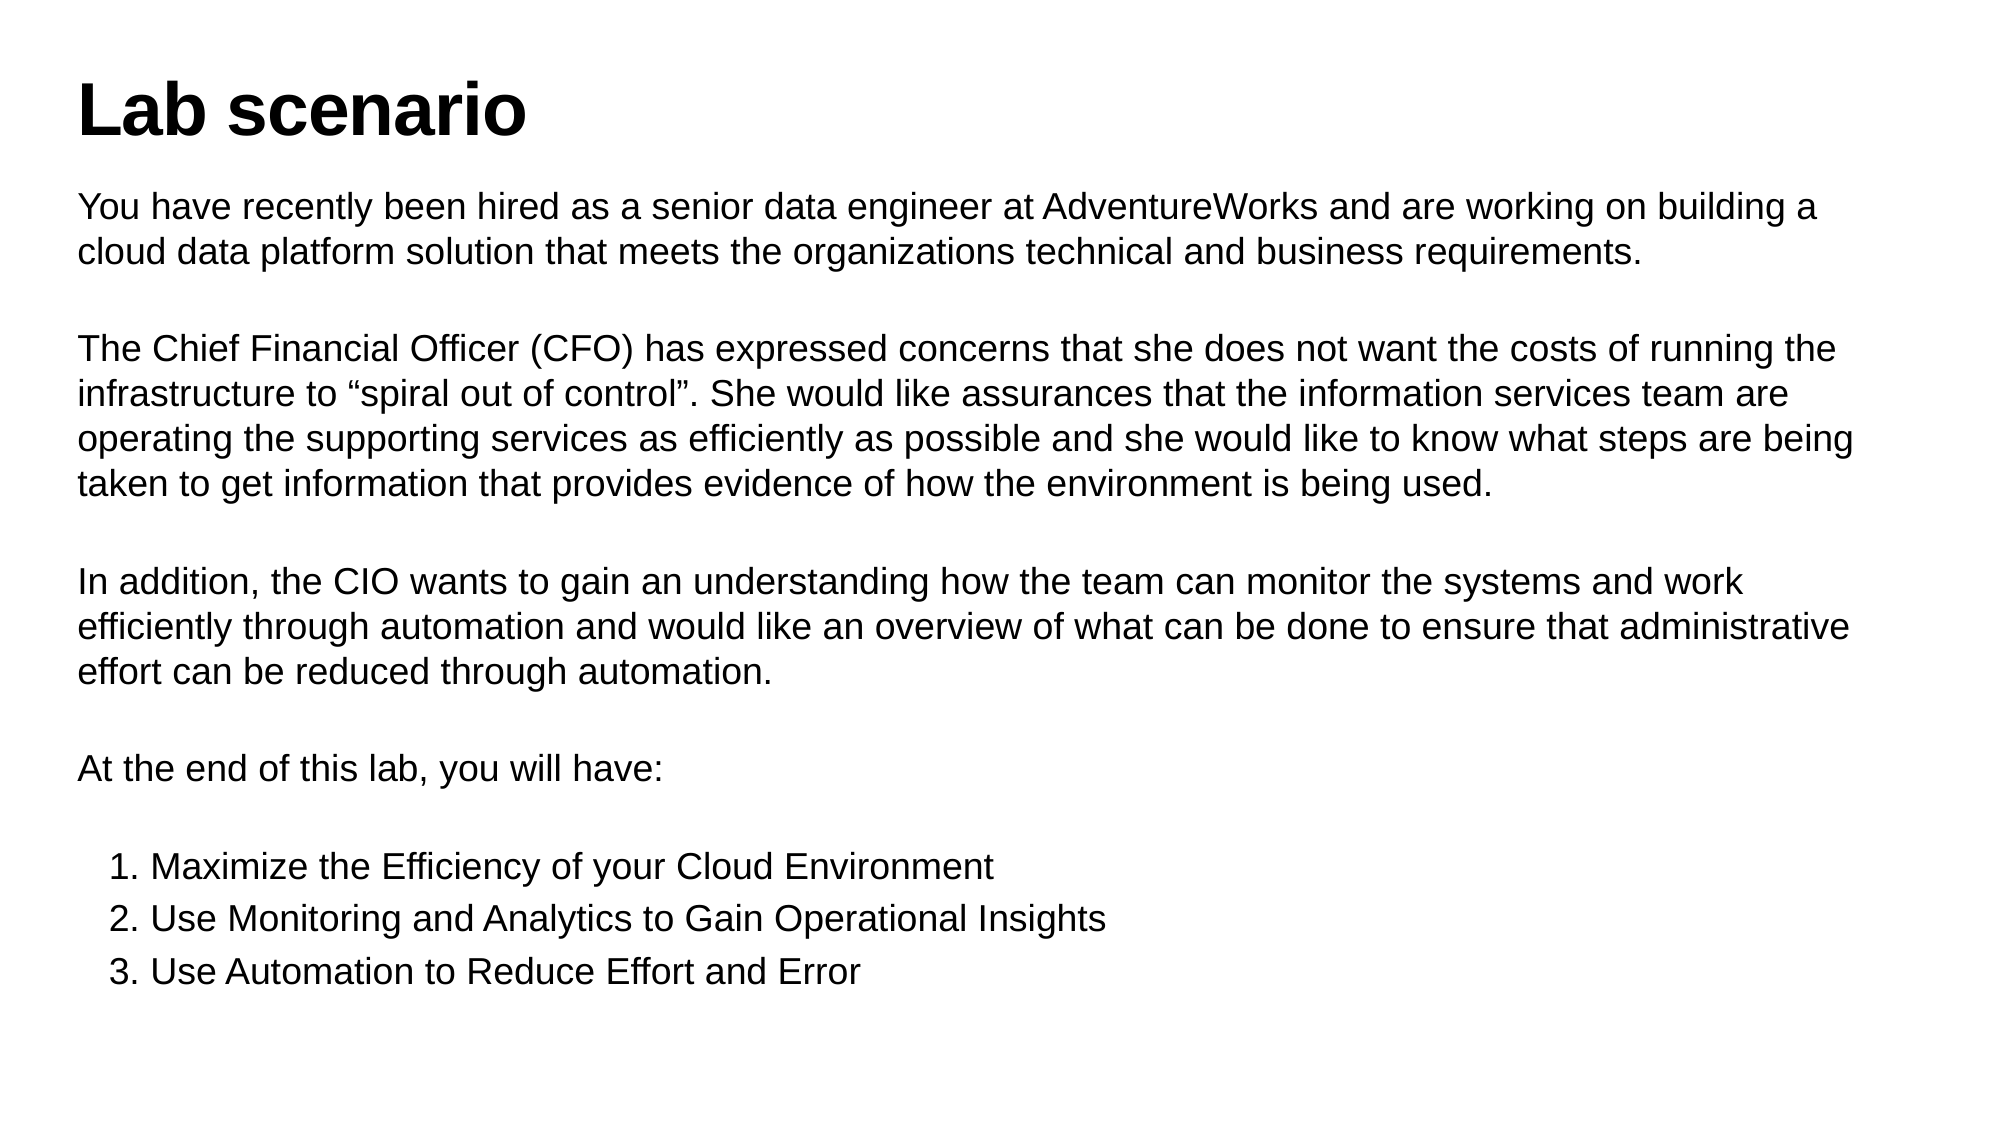

# Lab scenario
You have recently been hired as a senior data engineer at AdventureWorks and are working on building a cloud data platform solution that meets the organizations technical and business requirements.
The Chief Financial Officer (CFO) has expressed concerns that she does not want the costs of running the infrastructure to “spiral out of control”. She would like assurances that the information services team are operating the supporting services as efficiently as possible and she would like to know what steps are being taken to get information that provides evidence of how the environment is being used.
In addition, the CIO wants to gain an understanding how the team can monitor the systems and work efficiently through automation and would like an overview of what can be done to ensure that administrative effort can be reduced through automation.
At the end of this lab, you will have:
   1. Maximize the Efficiency of your Cloud Environment
   2. Use Monitoring and Analytics to Gain Operational Insights
   3. Use Automation to Reduce Effort and Error